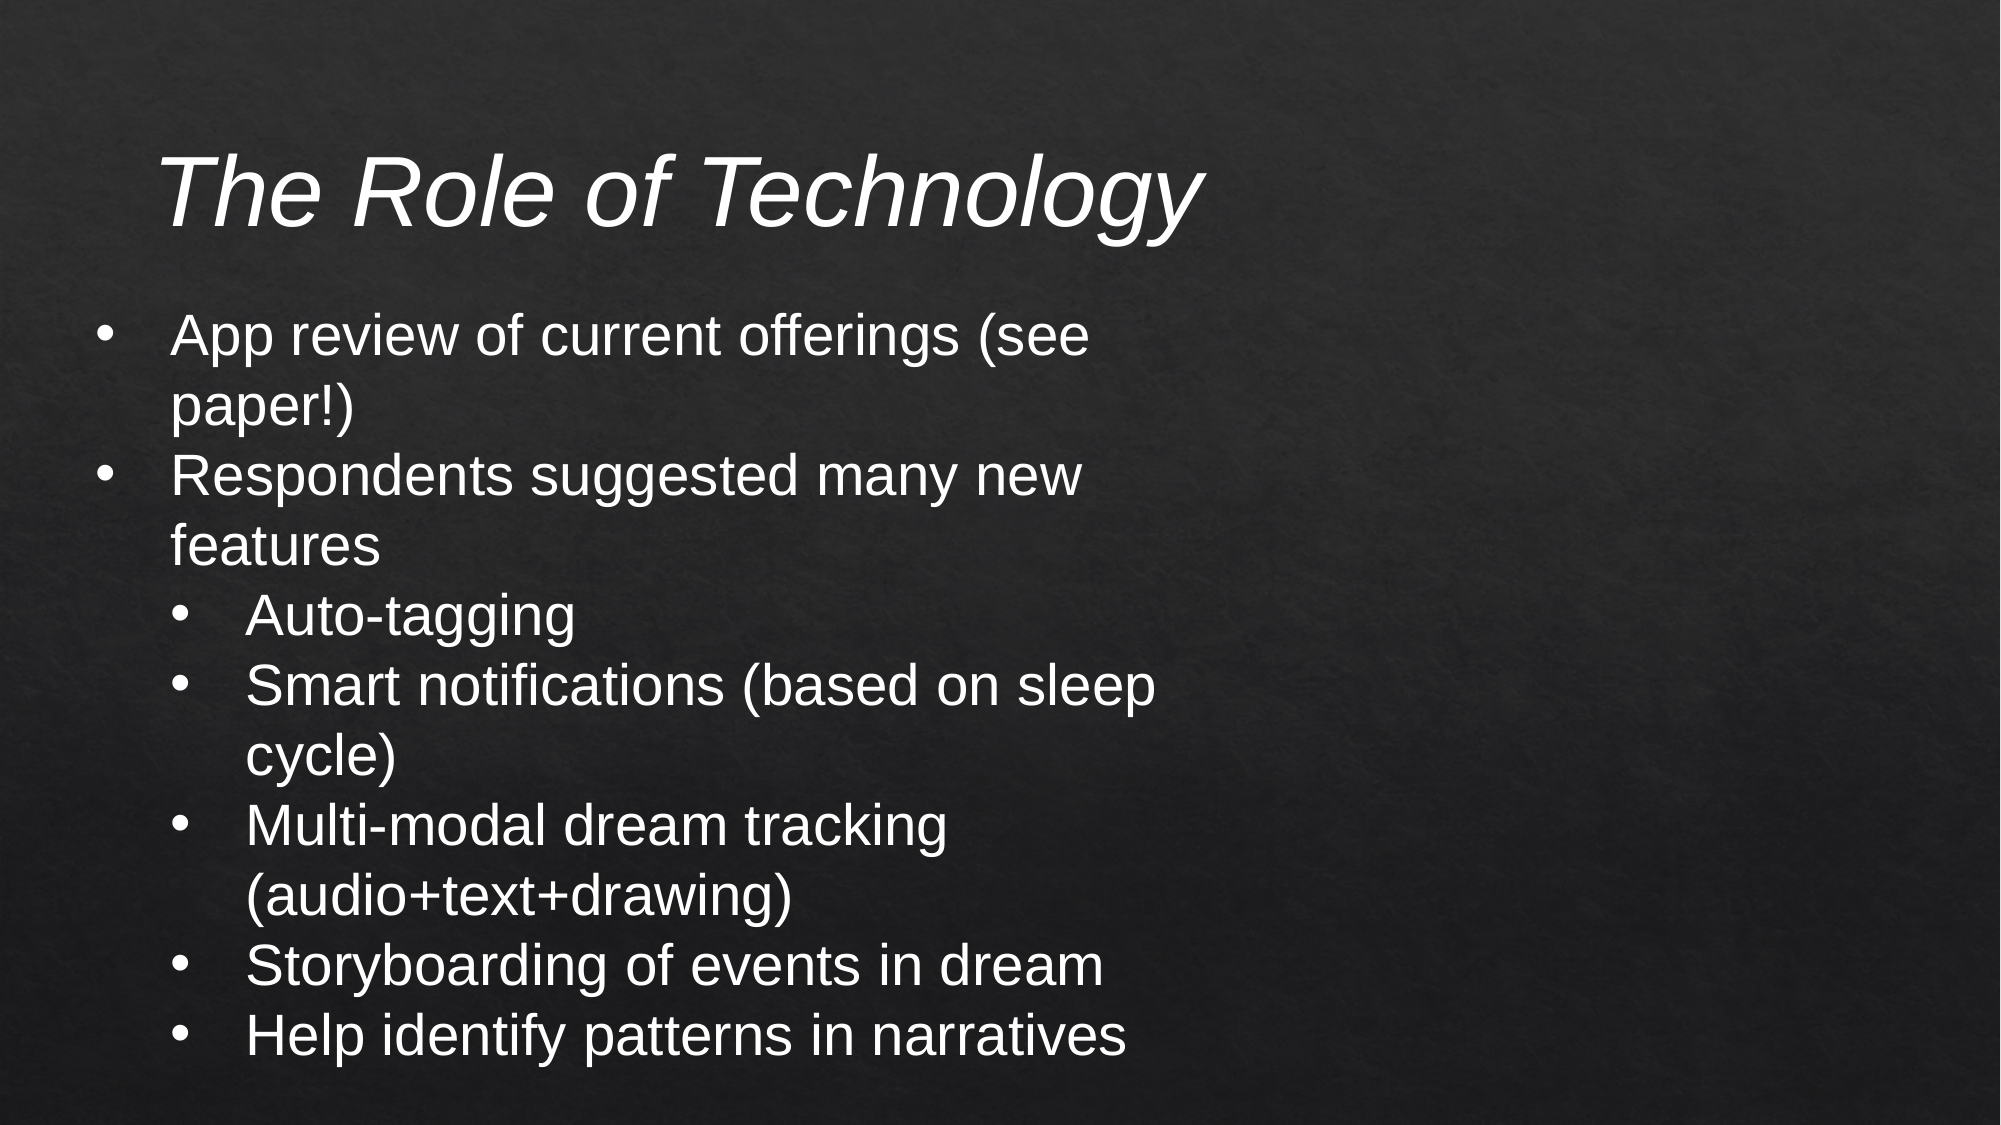

The Role of Technology
App review of current offerings (see paper!)
Respondents suggested many new features
Auto-tagging
Smart notifications (based on sleep cycle)
Multi-modal dream tracking (audio+text+drawing)
Storyboarding of events in dream
Help identify patterns in narratives